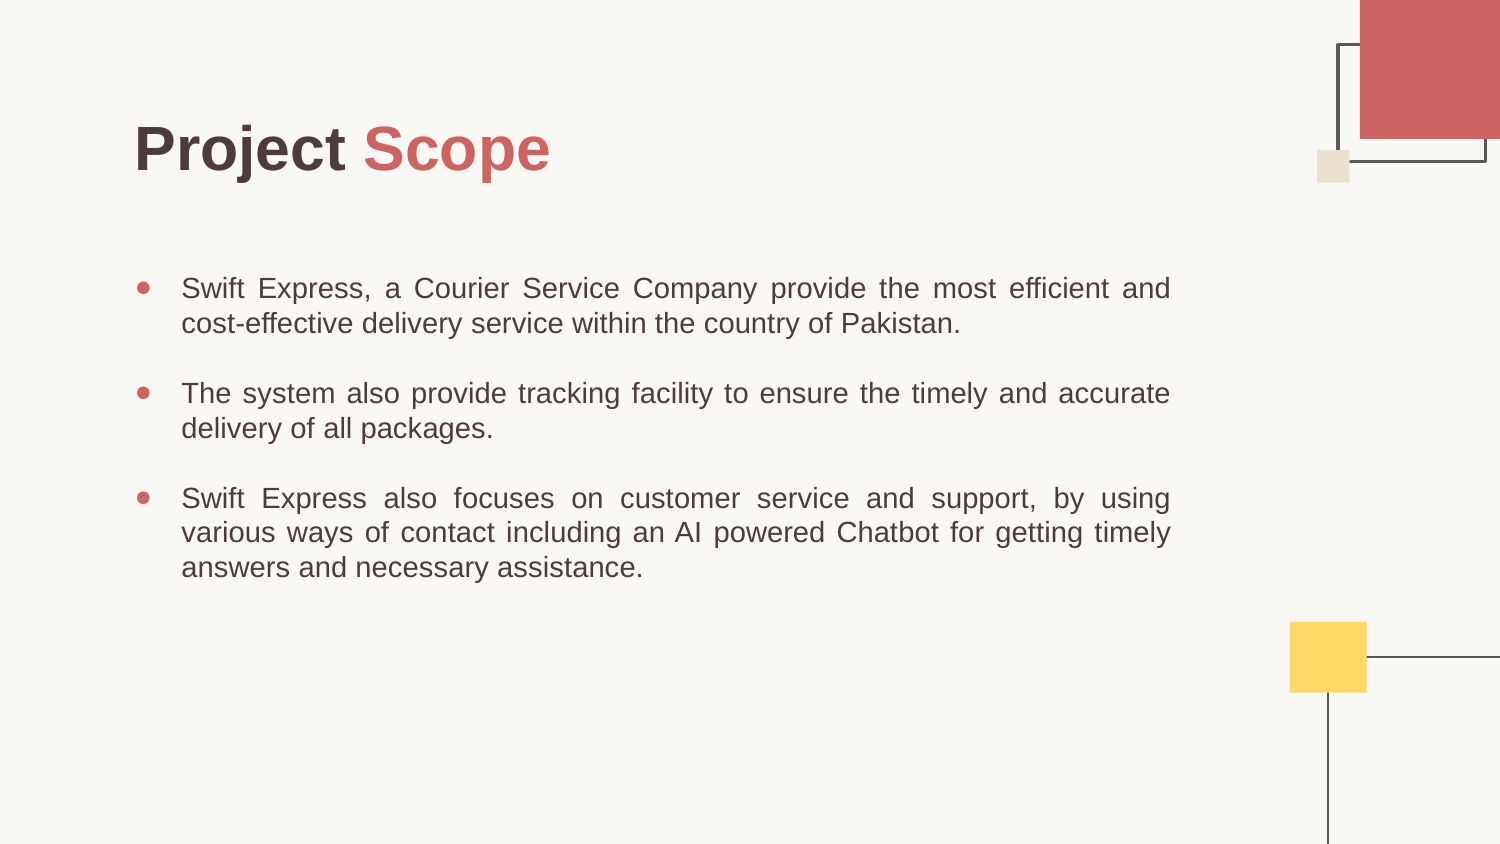

# Project Scope
Swift Express, a Courier Service Company provide the most efficient and cost-effective delivery service within the country of Pakistan.

The system also provide tracking facility to ensure the timely and accurate delivery of all packages.

Swift Express also focuses on customer service and support, by using various ways of contact including an AI powered Chatbot for getting timely answers and necessary assistance.